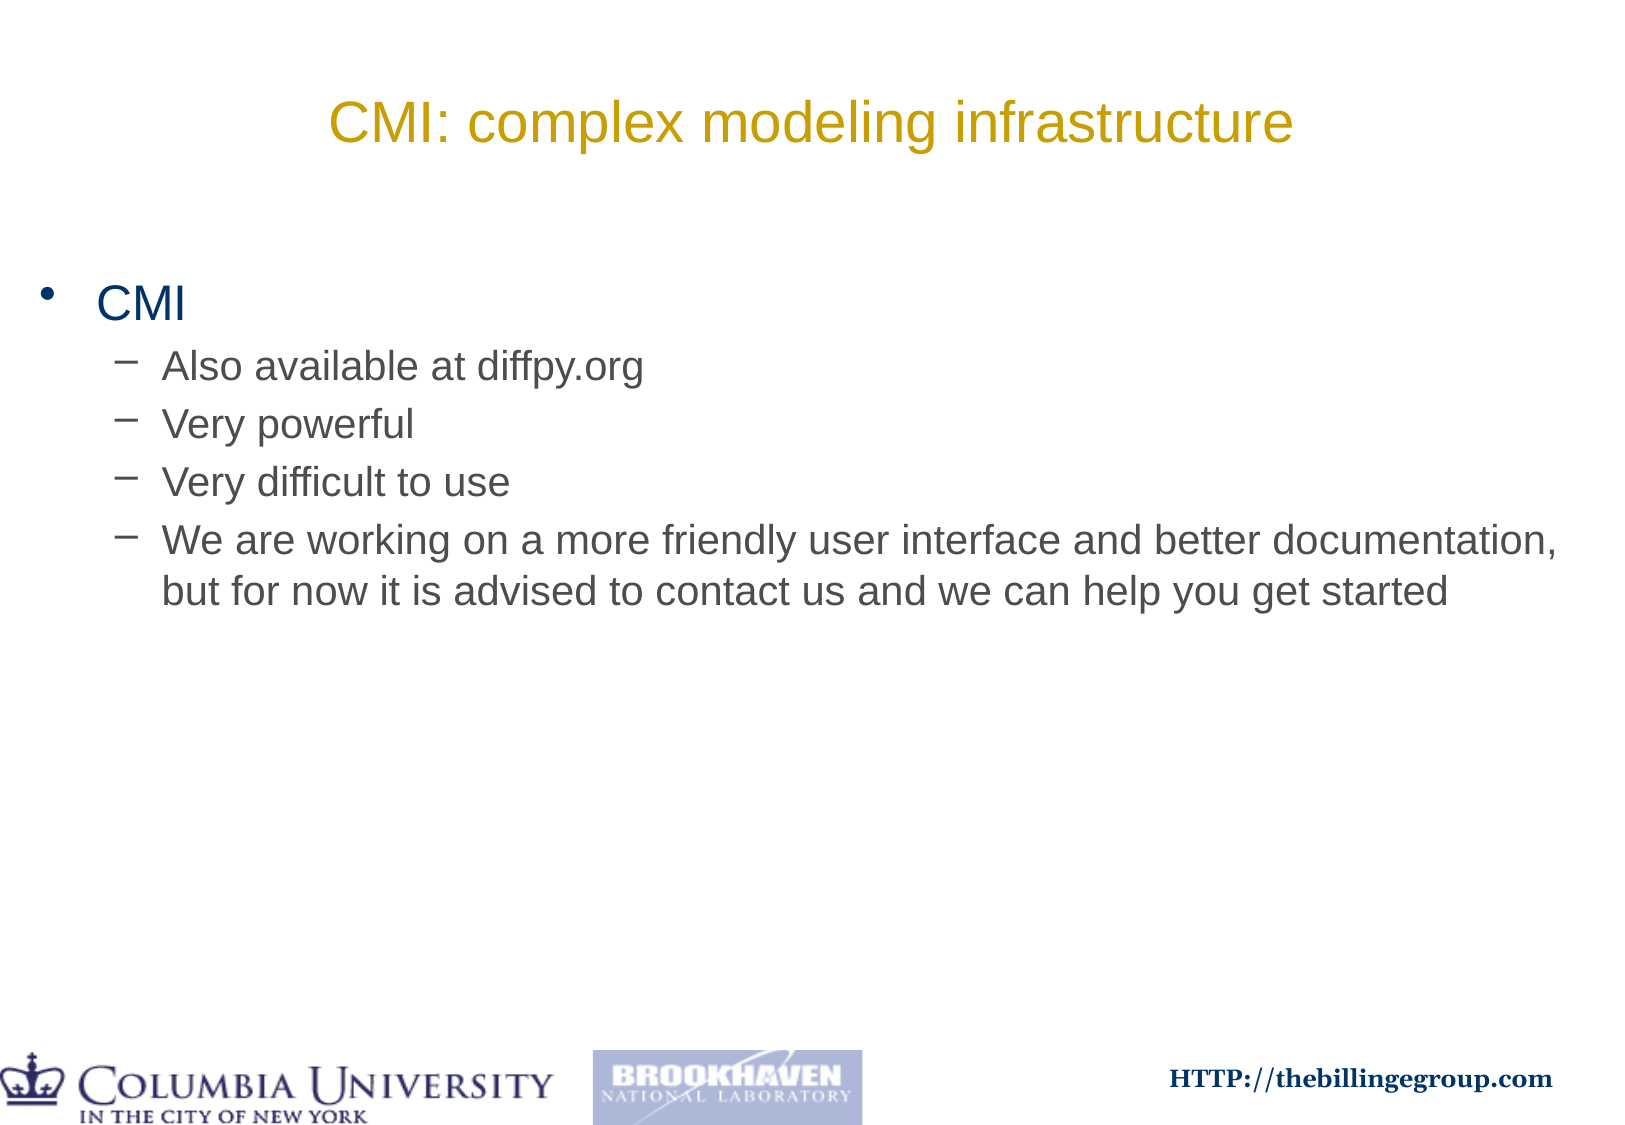

# CMI: complex modeling infrastructure
CMI
Also available at diffpy.org
Very powerful
Very difficult to use
We are working on a more friendly user interface and better documentation, but for now it is advised to contact us and we can help you get started